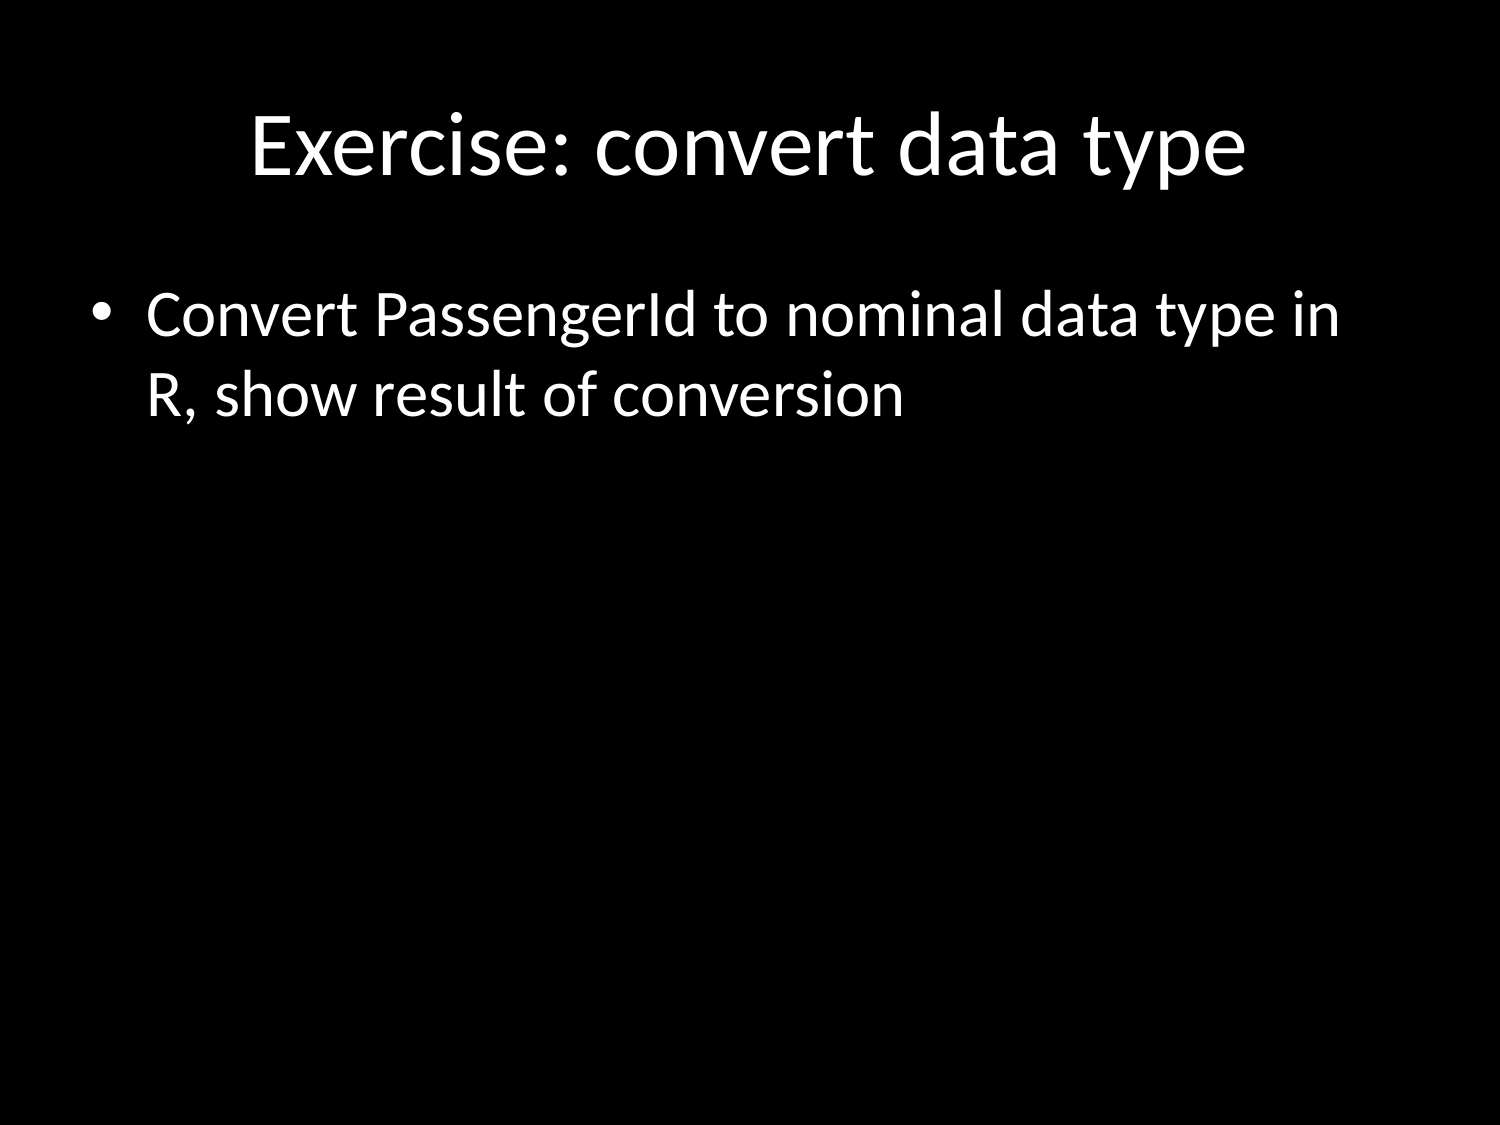

# Exercise: convert data type
Convert PassengerId to nominal data type in R, show result of conversion